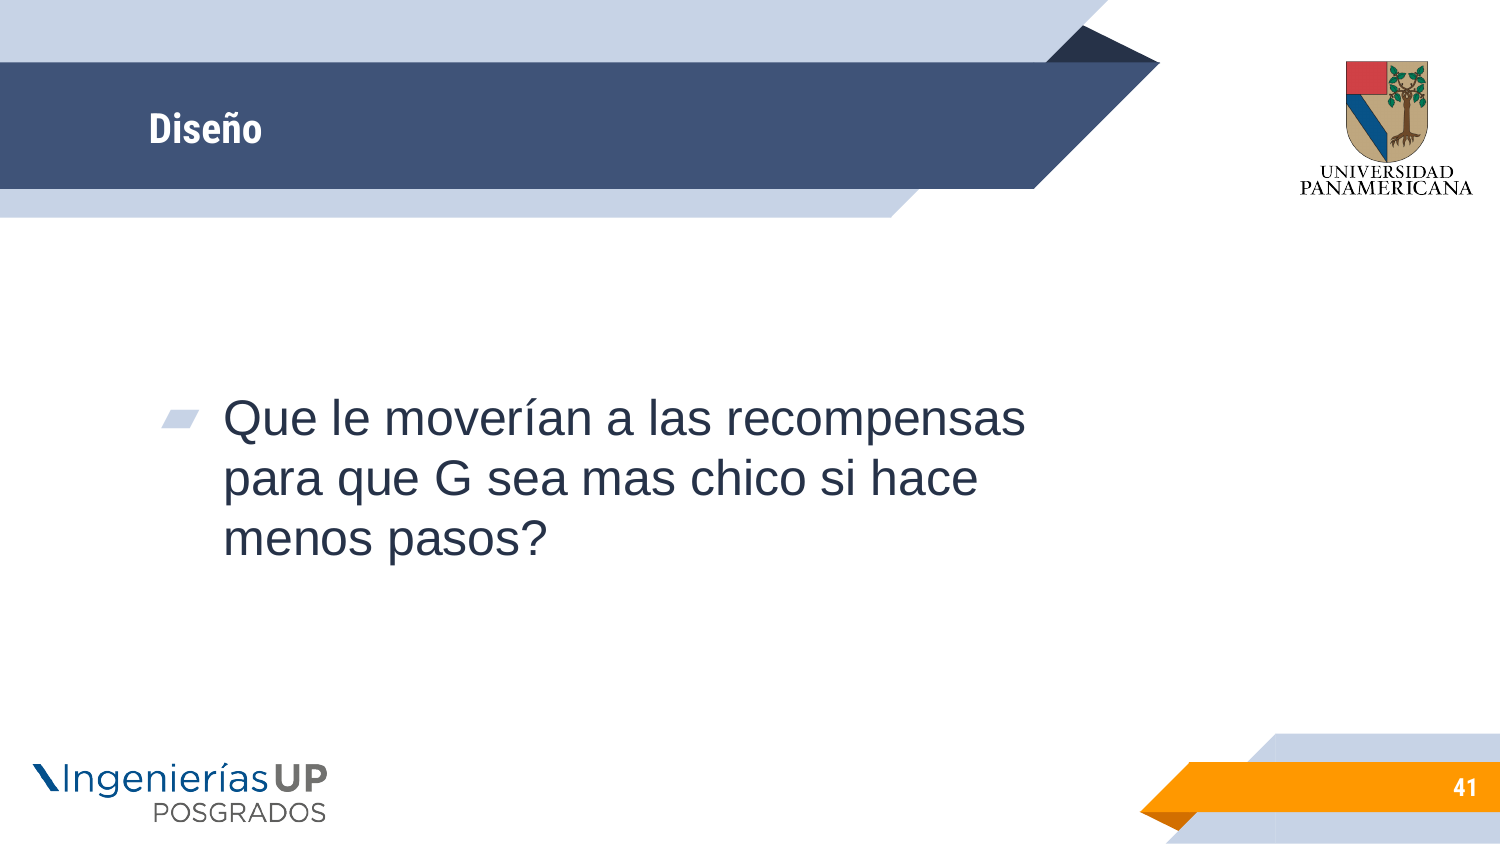

# Diseño
Que le moverían a las recompensas para que G sea mas chico si hace menos pasos?
41